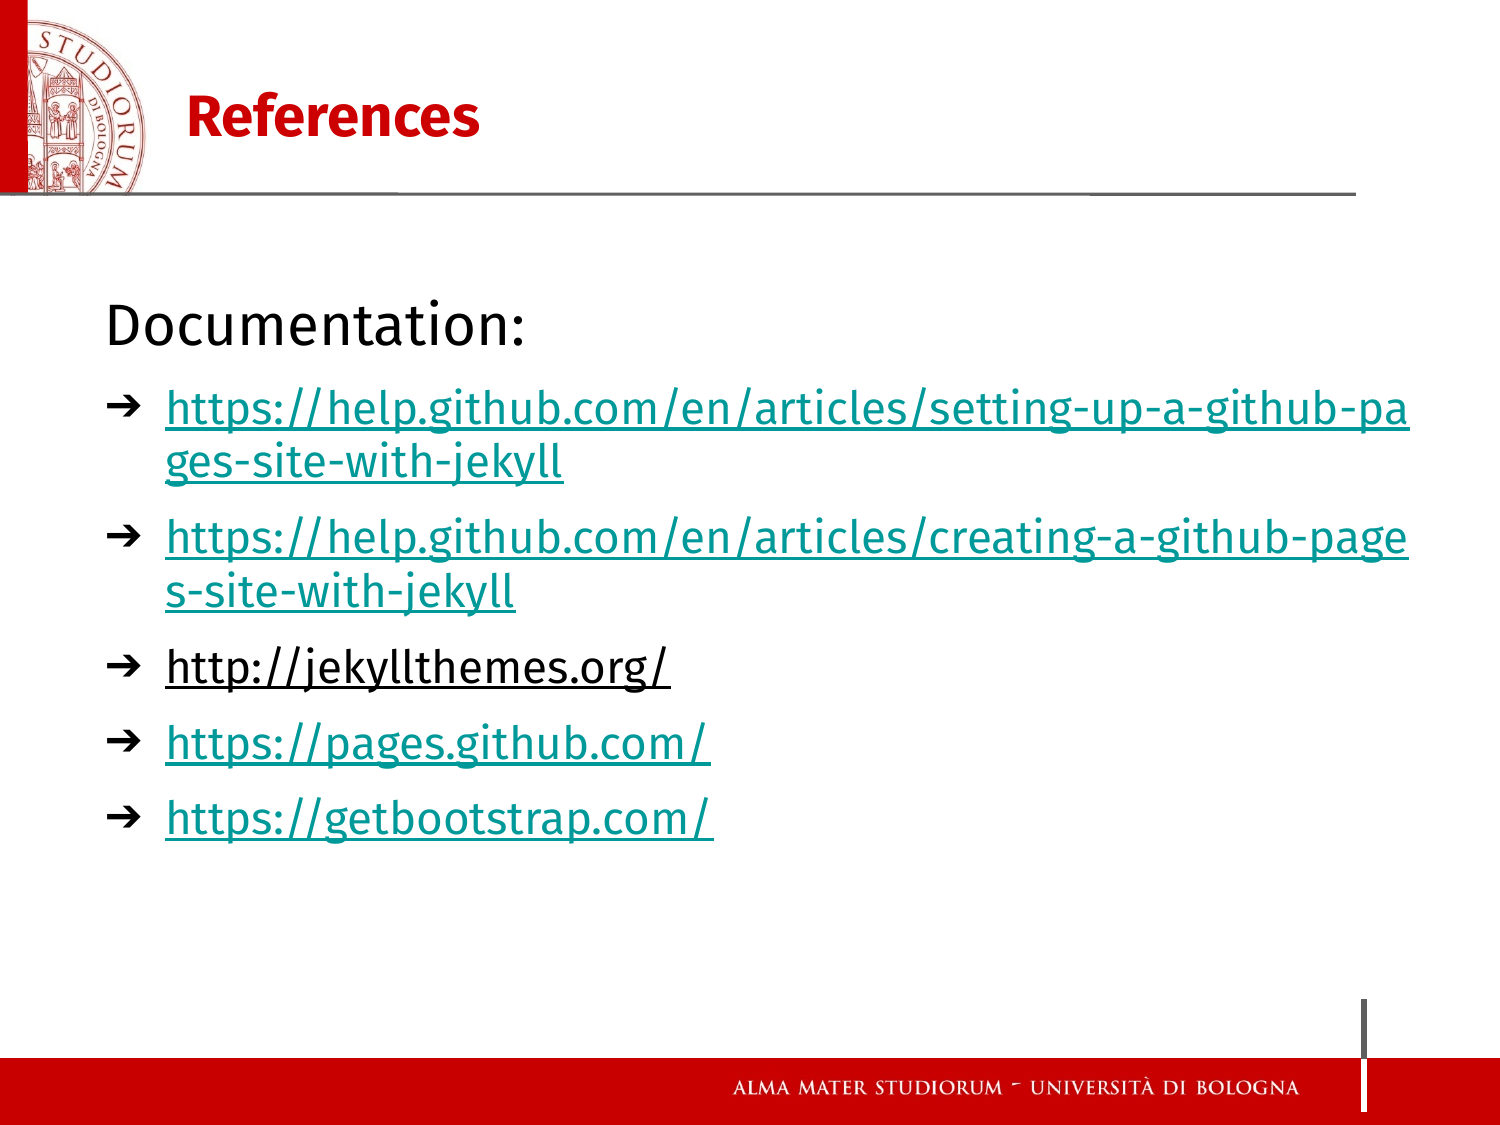

# References
Documentation:
https://help.github.com/en/articles/setting-up-a-github-pages-site-with-jekyll
https://help.github.com/en/articles/creating-a-github-pages-site-with-jekyll
http://jekyllthemes.org/
https://pages.github.com/
https://getbootstrap.com/